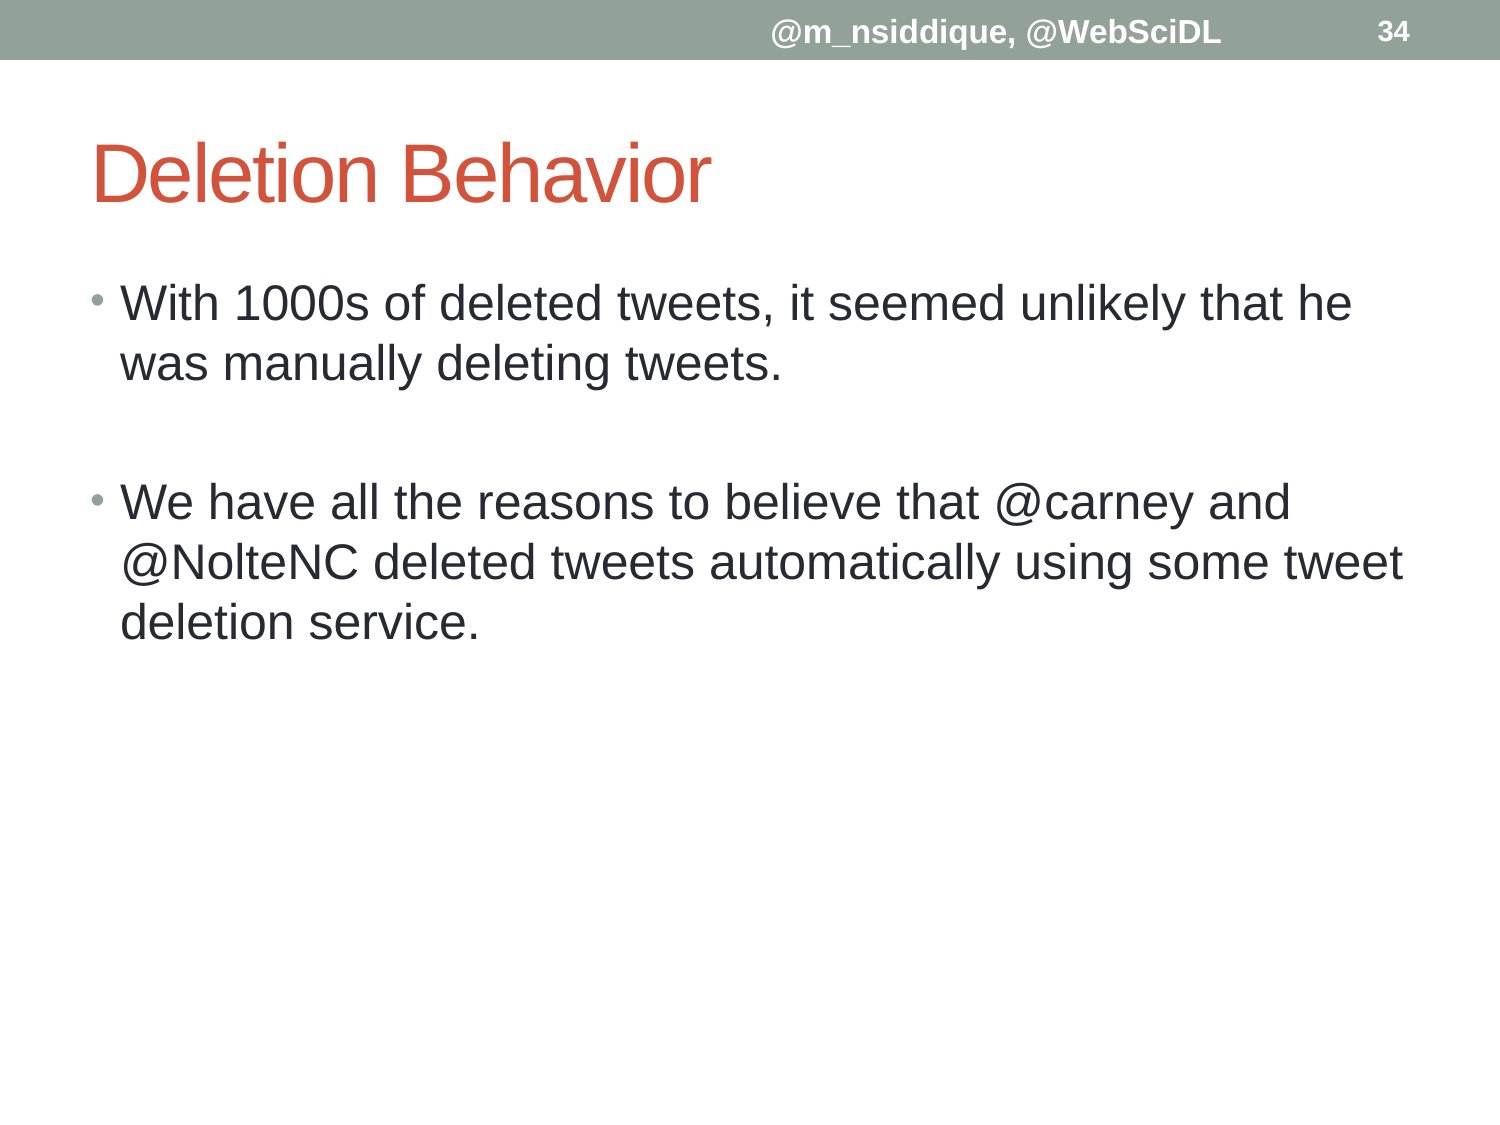

@m_nsiddique, @WebSciDL

34
# Deletion Behavior
With 1000s of deleted tweets, it seemed unlikely that he was manually deleting tweets.

We have all the reasons to believe that @carney and @NolteNC deleted tweets automatically using some tweet deletion service.